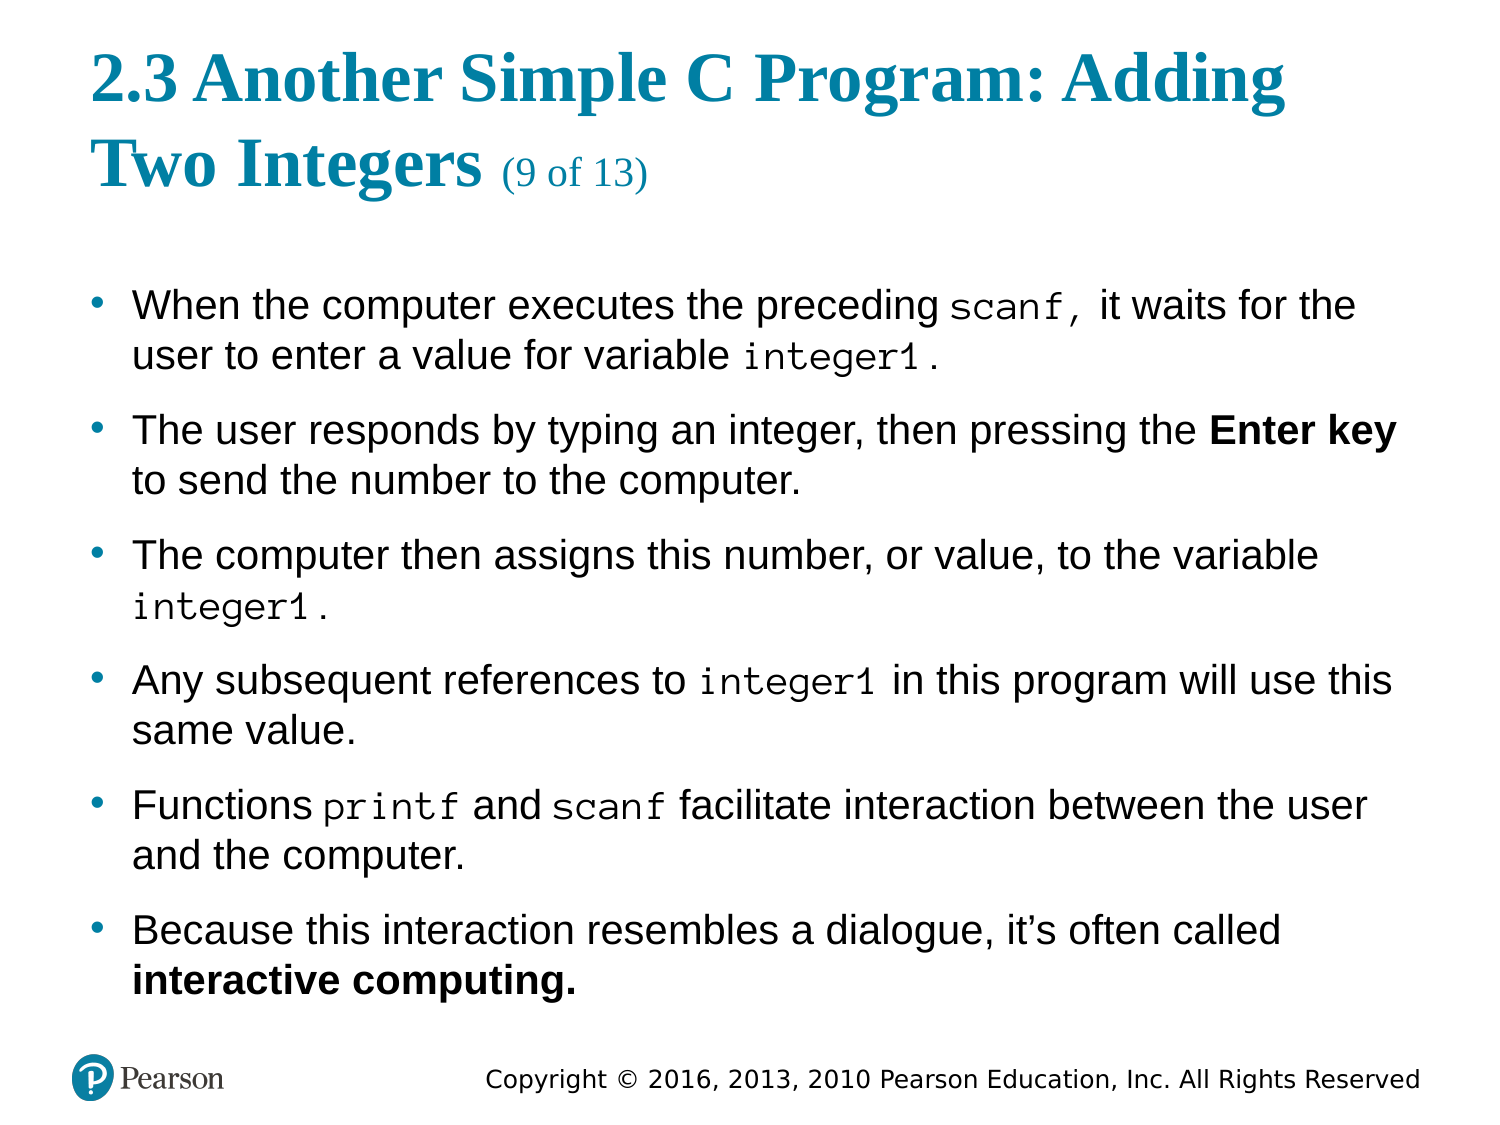

# 2.3 Another Simple C Program: Adding Two Integers (9 of 13)
When the computer executes the preceding scanf, it waits for the user to enter a value for variable integer1.
The user responds by typing an integer, then pressing the Enter key to send the number to the computer.
The computer then assigns this number, or value, to the variable integer1.
Any subsequent references to integer1 in this program will use this same value.
Functions printf and scanf facilitate interaction between the user and the computer.
Because this interaction resembles a dialogue, it’s often called interactive computing.